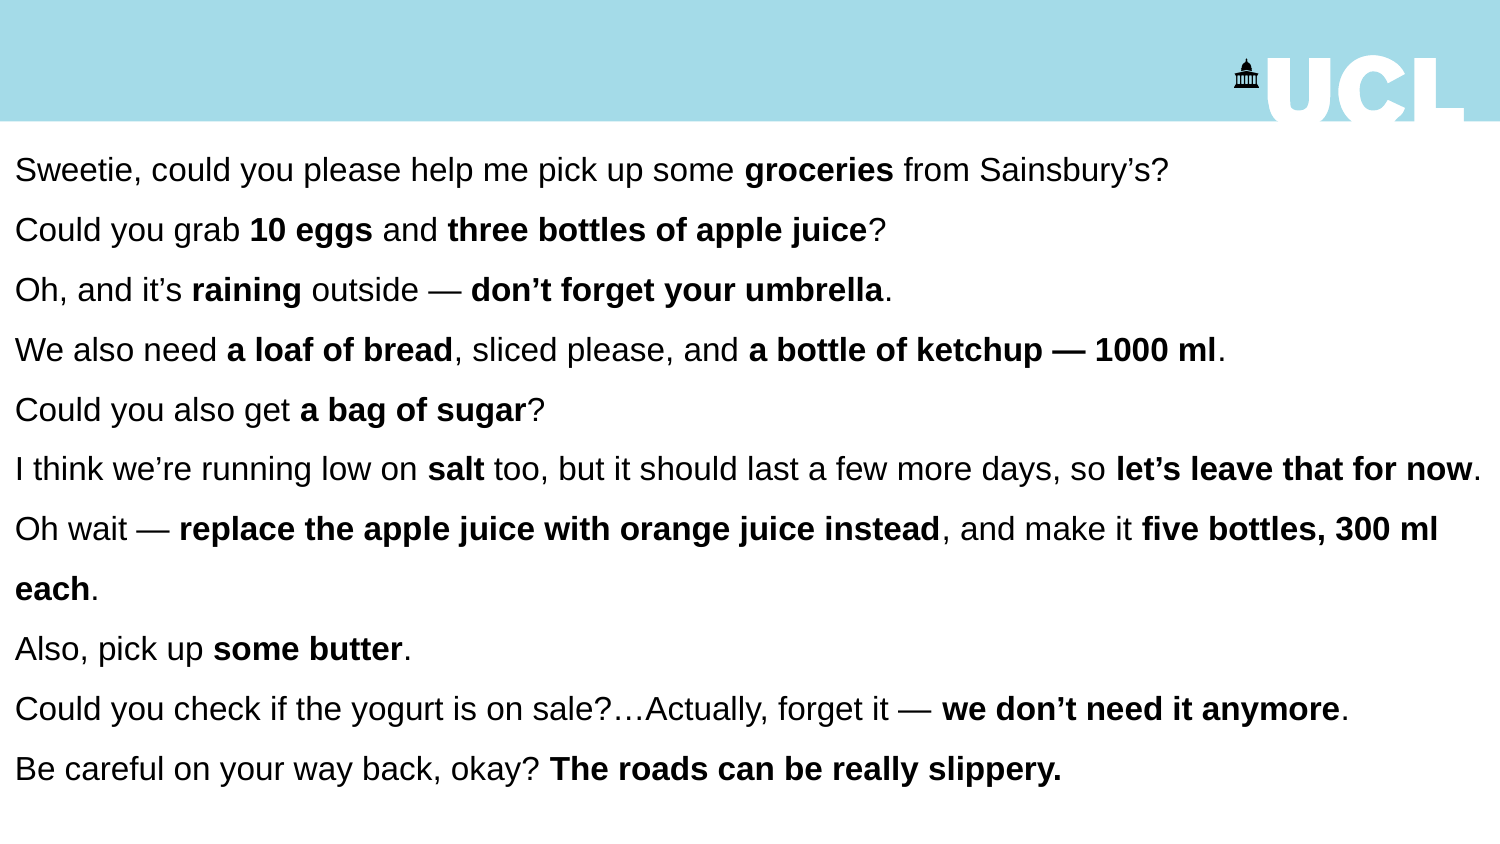

Sweetie, could you please help me pick up some groceries from Sainsbury’s?
Could you grab 10 eggs and three bottles of apple juice?
Oh, and it’s raining outside — don’t forget your umbrella.
We also need a loaf of bread, sliced please, and a bottle of ketchup — 1000 ml.
Could you also get a bag of sugar?
I think we’re running low on salt too, but it should last a few more days, so let’s leave that for now.
Oh wait — replace the apple juice with orange juice instead, and make it five bottles, 300 ml each.
Also, pick up some butter.
Could you check if the yogurt is on sale?…Actually, forget it — we don’t need it anymore.
Be careful on your way back, okay? The roads can be really slippery.